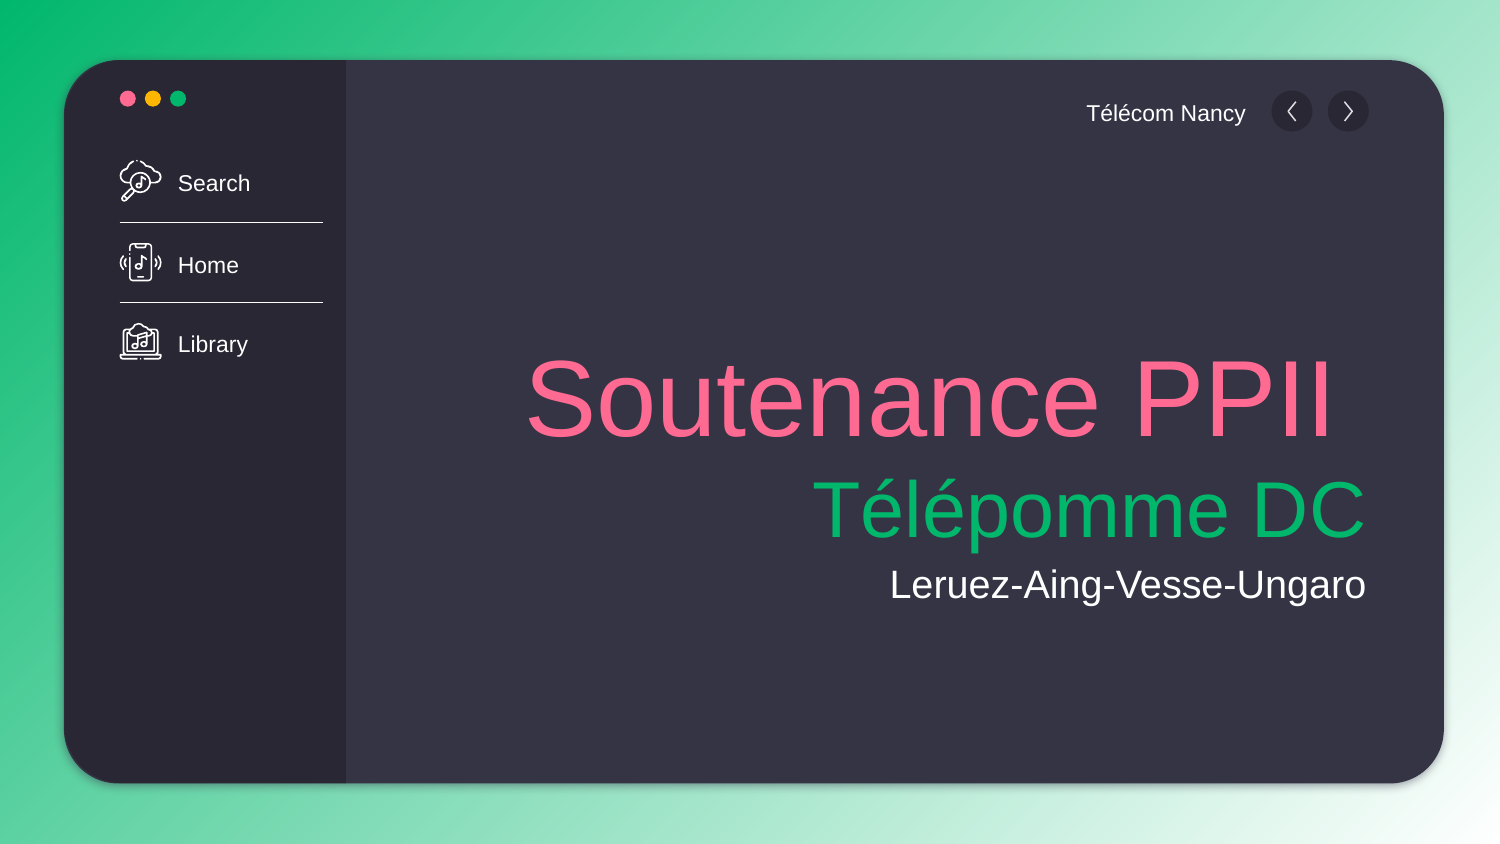

Search

Home

Library

Télécom Nancy
# Soutenance PPII
Télépomme DC
Leruez-Aing-Vesse-Ungaro